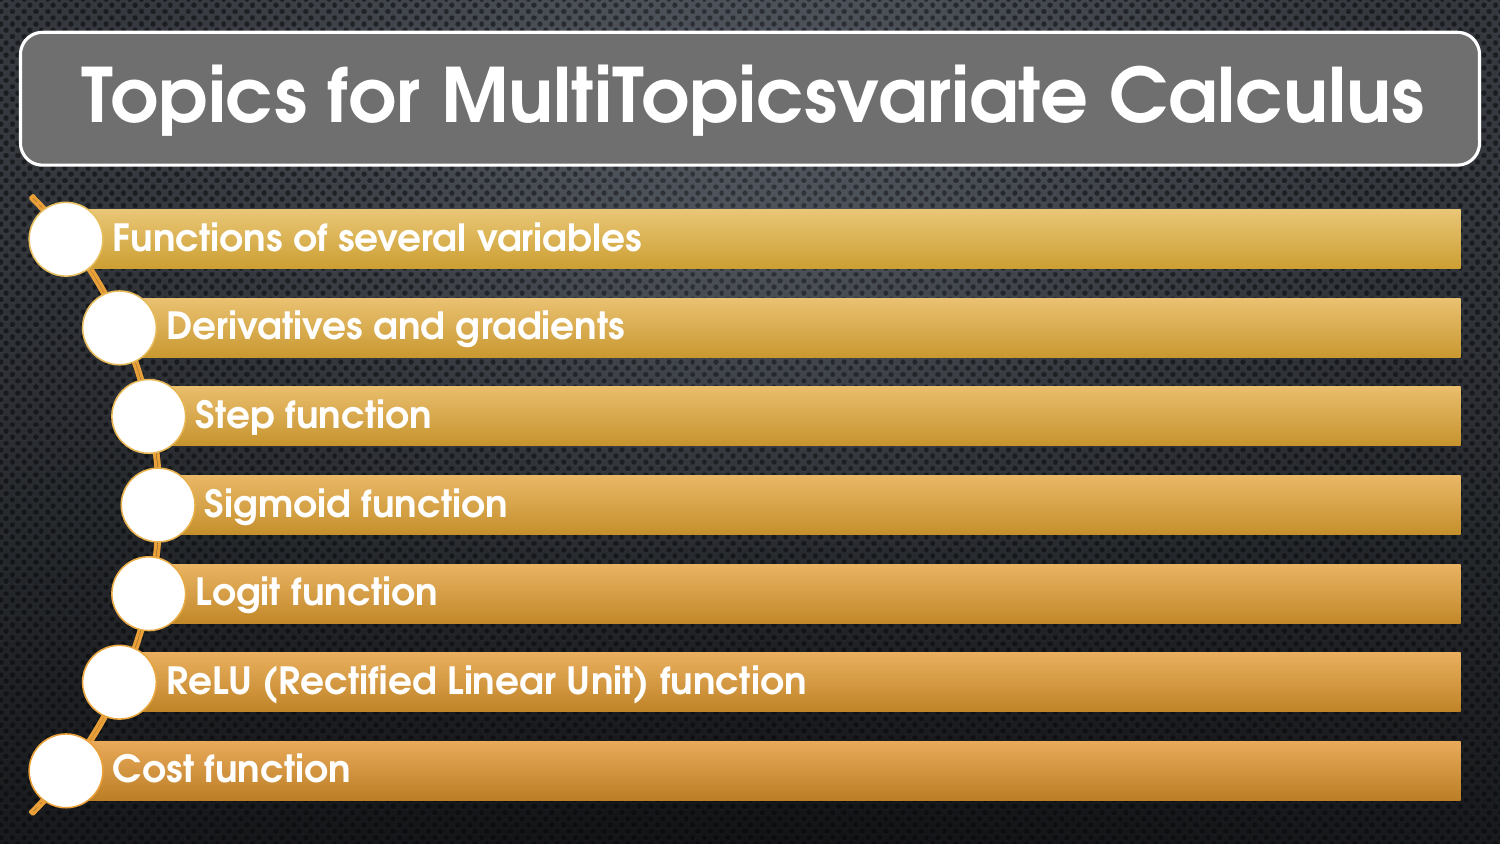

Topics for MultiTopicsvariate Calculus
Functions of several variables
Derivatives and gradients
Step function
Sigmoid function
Logit function
ReLU (Rectified Linear Unit) function
Cost function